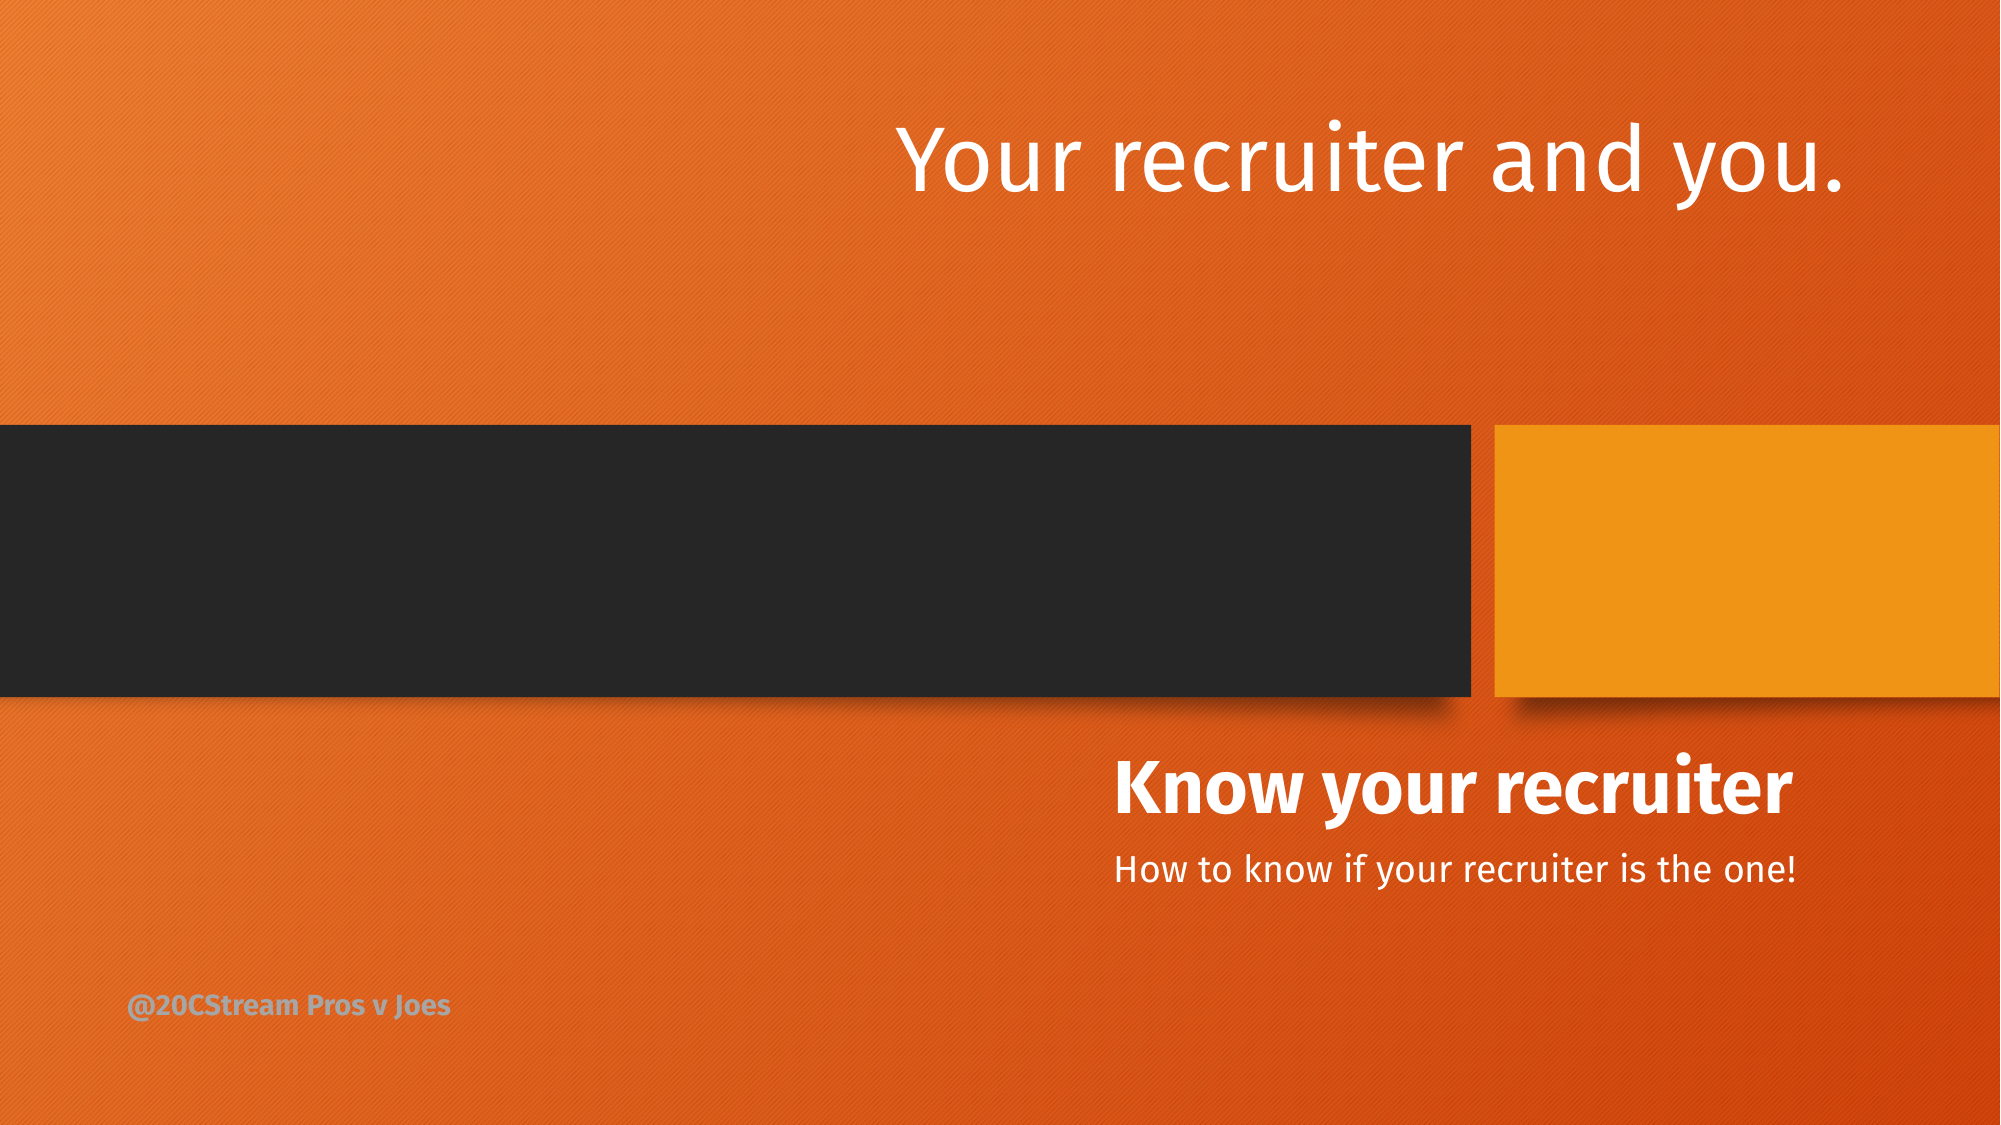

# Your recruiter and you.
Know your recruiter
How to know if your recruiter is the one!

@20CStream Pros v Joes